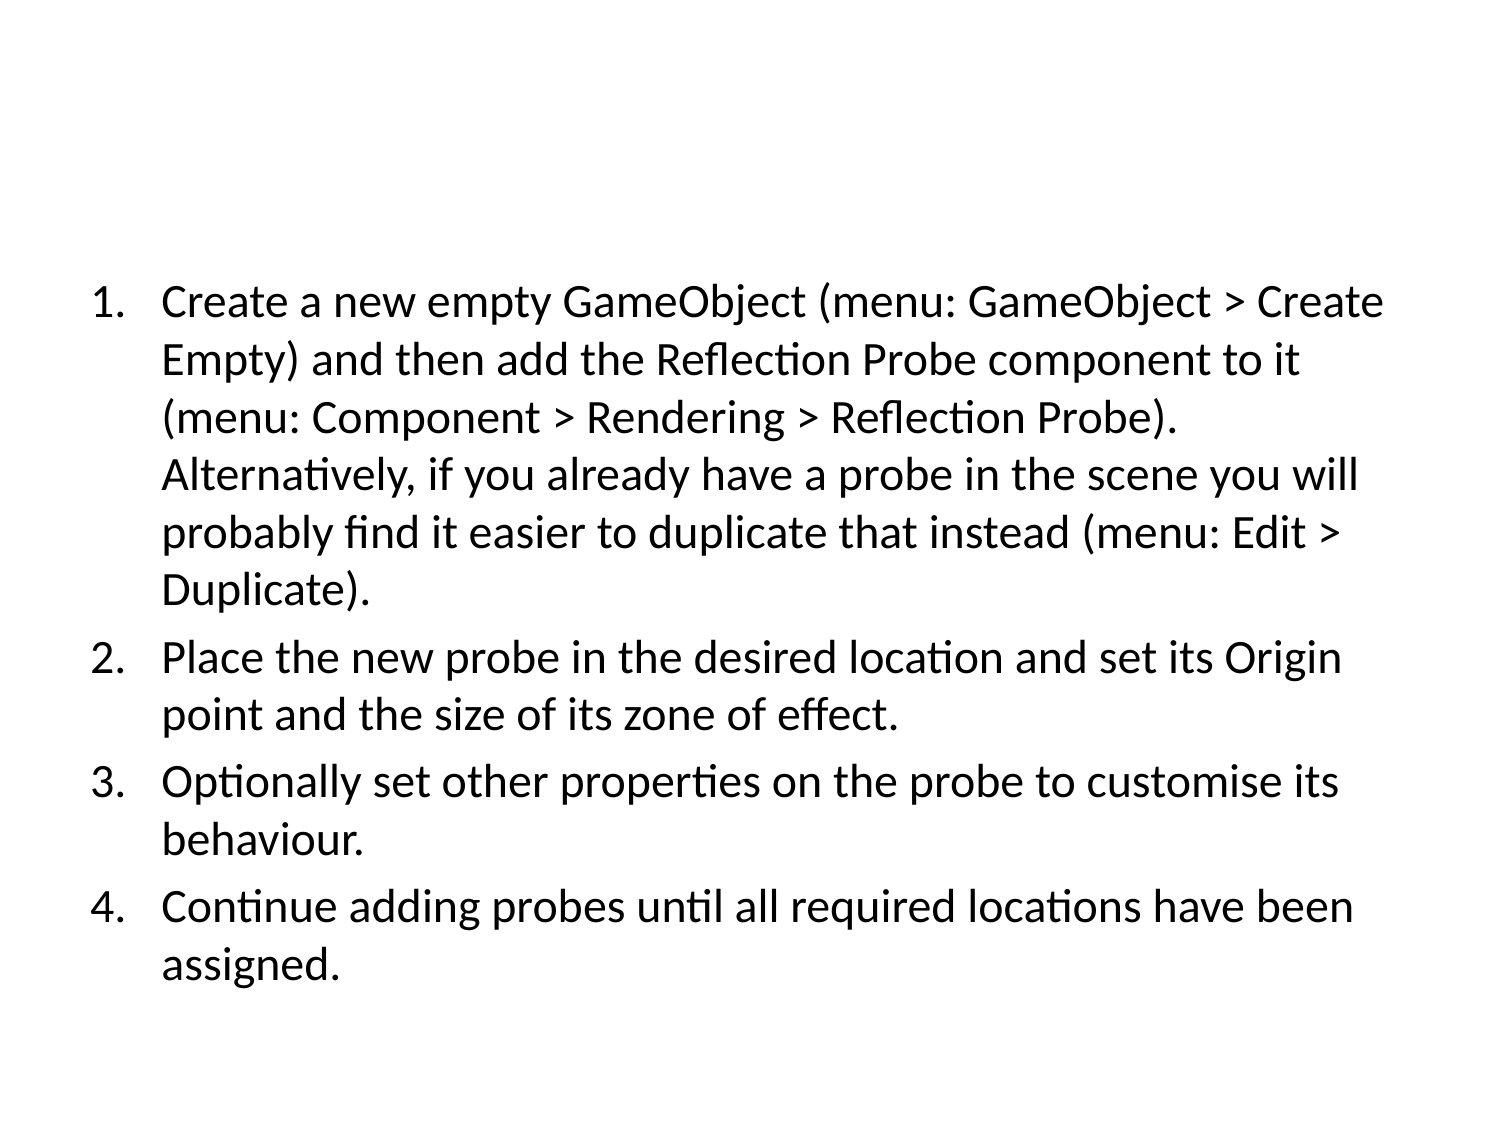

#
Create a new empty GameObject (menu: GameObject > Create Empty) and then add the Reflection Probe component to it (menu: Component > Rendering > Reflection Probe). Alternatively, if you already have a probe in the scene you will probably find it easier to duplicate that instead (menu: Edit > Duplicate).
Place the new probe in the desired location and set its Origin point and the size of its zone of effect.
Optionally set other properties on the probe to customise its behaviour.
Continue adding probes until all required locations have been assigned.